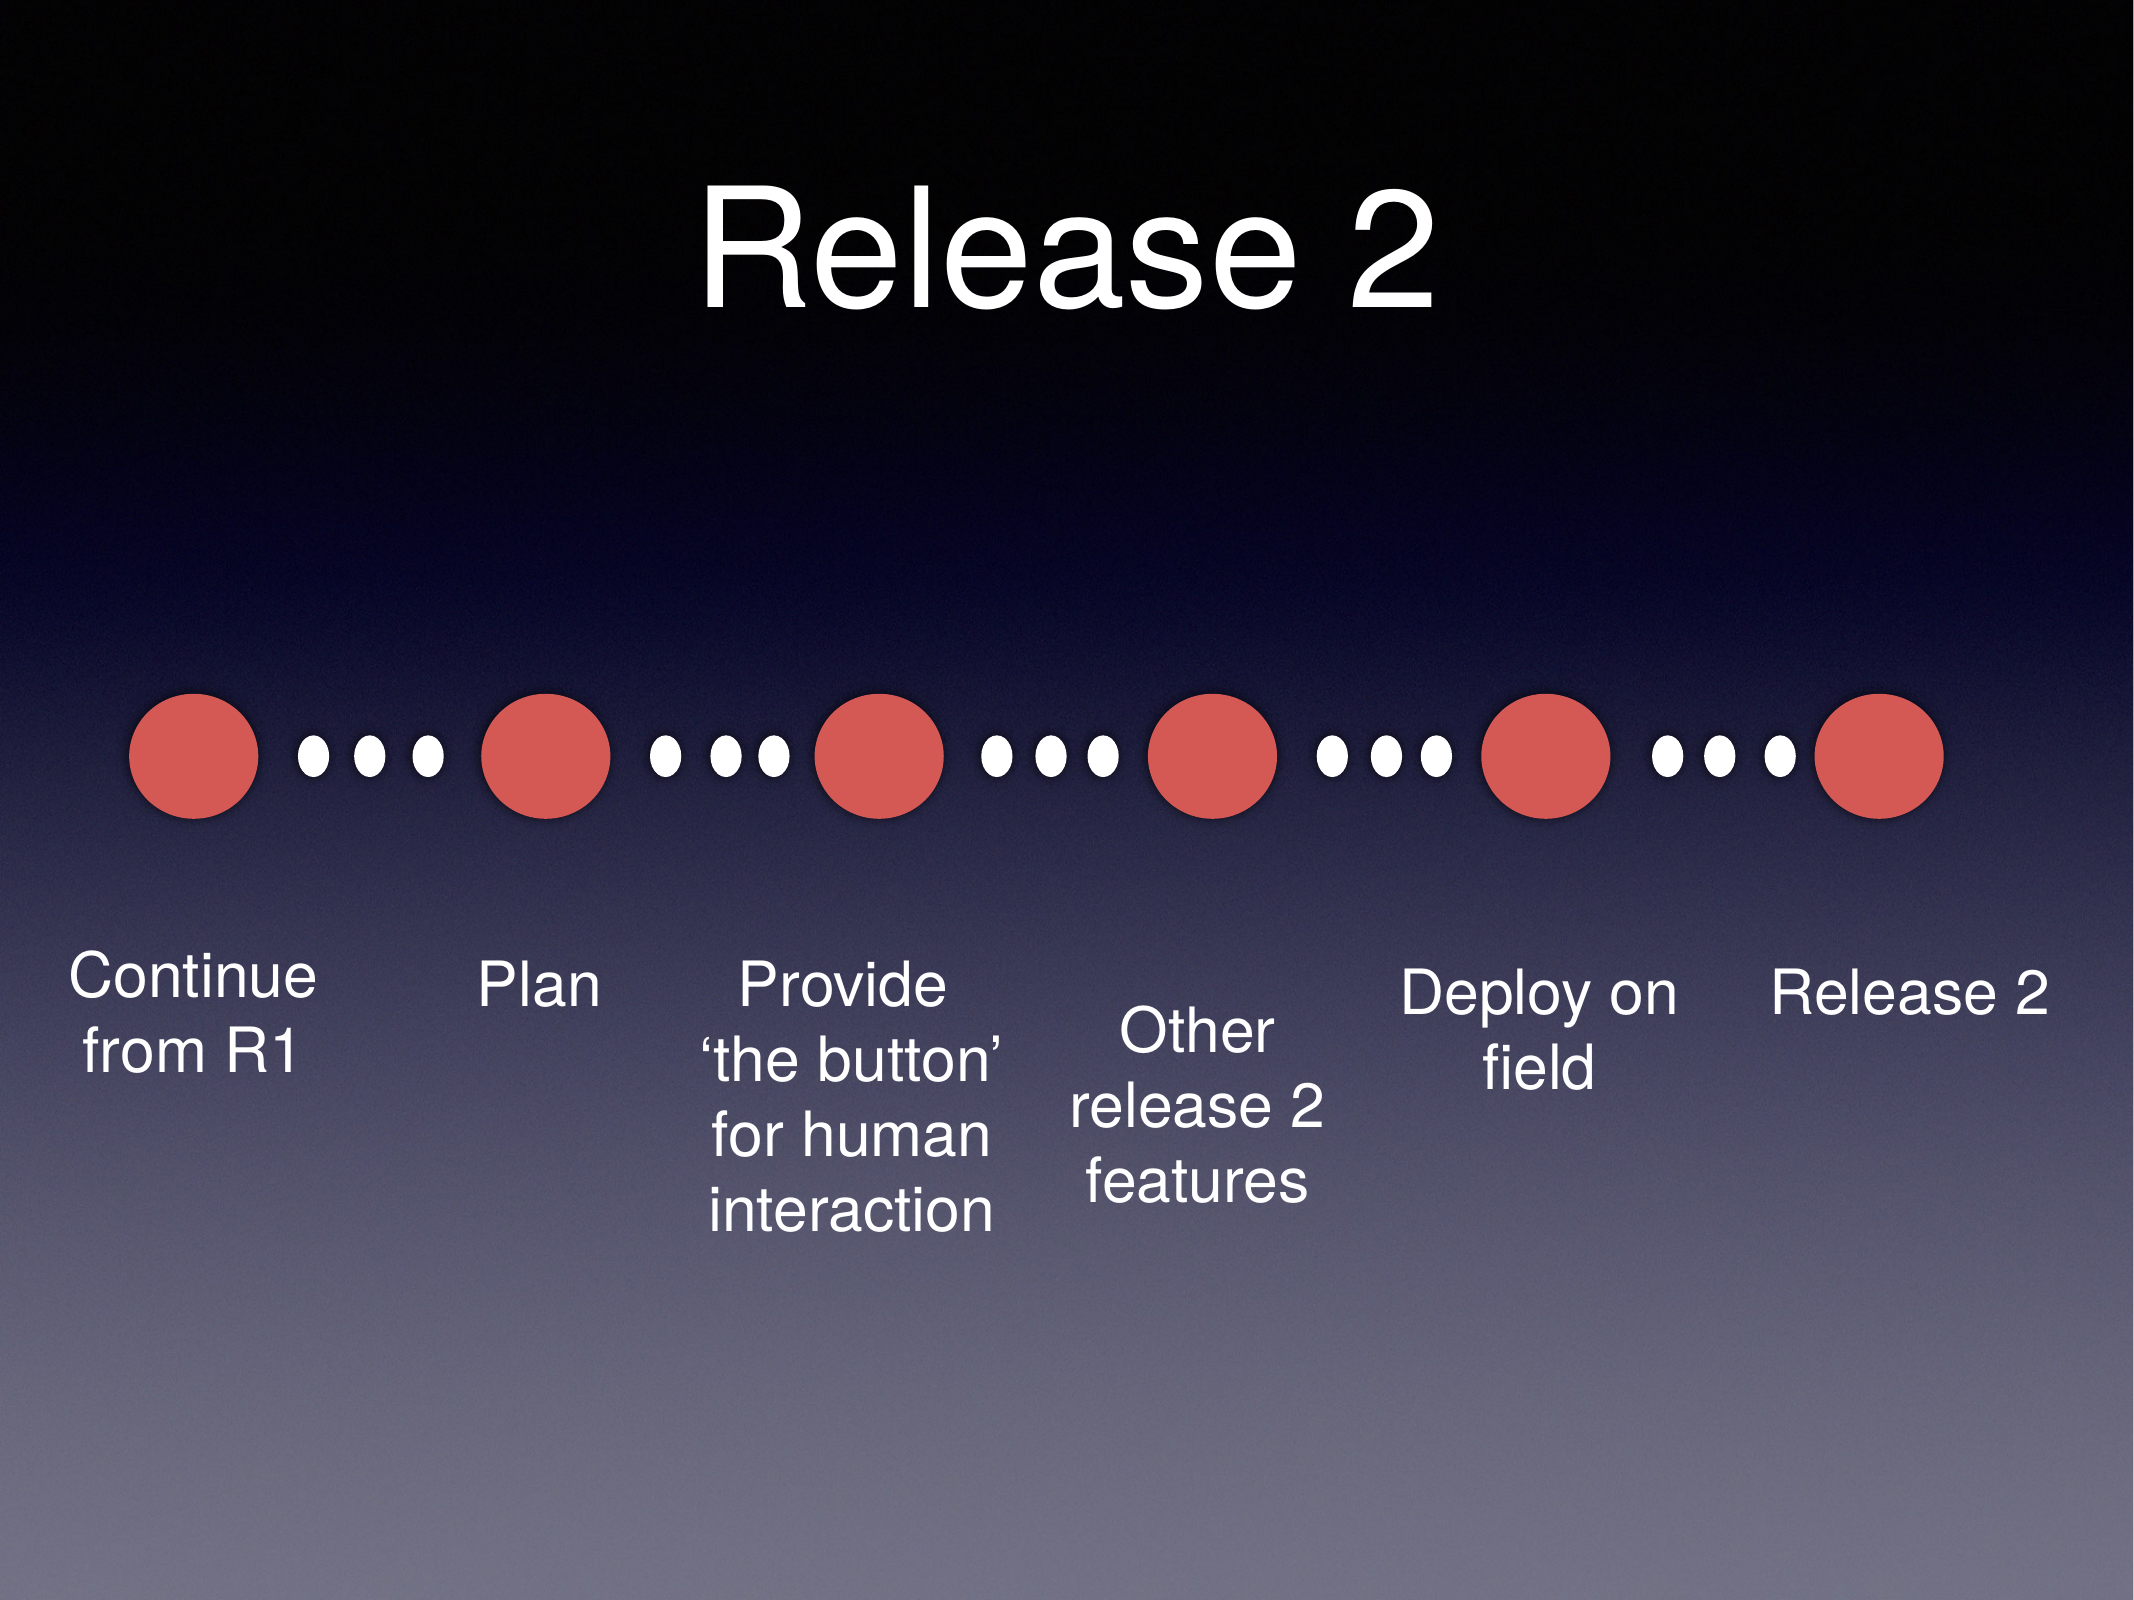

Release 2

Continue
from R1
Plan
Provide
‘the button’
for human
interaction
Other
release 2
features
Deploy on
field
Release 2